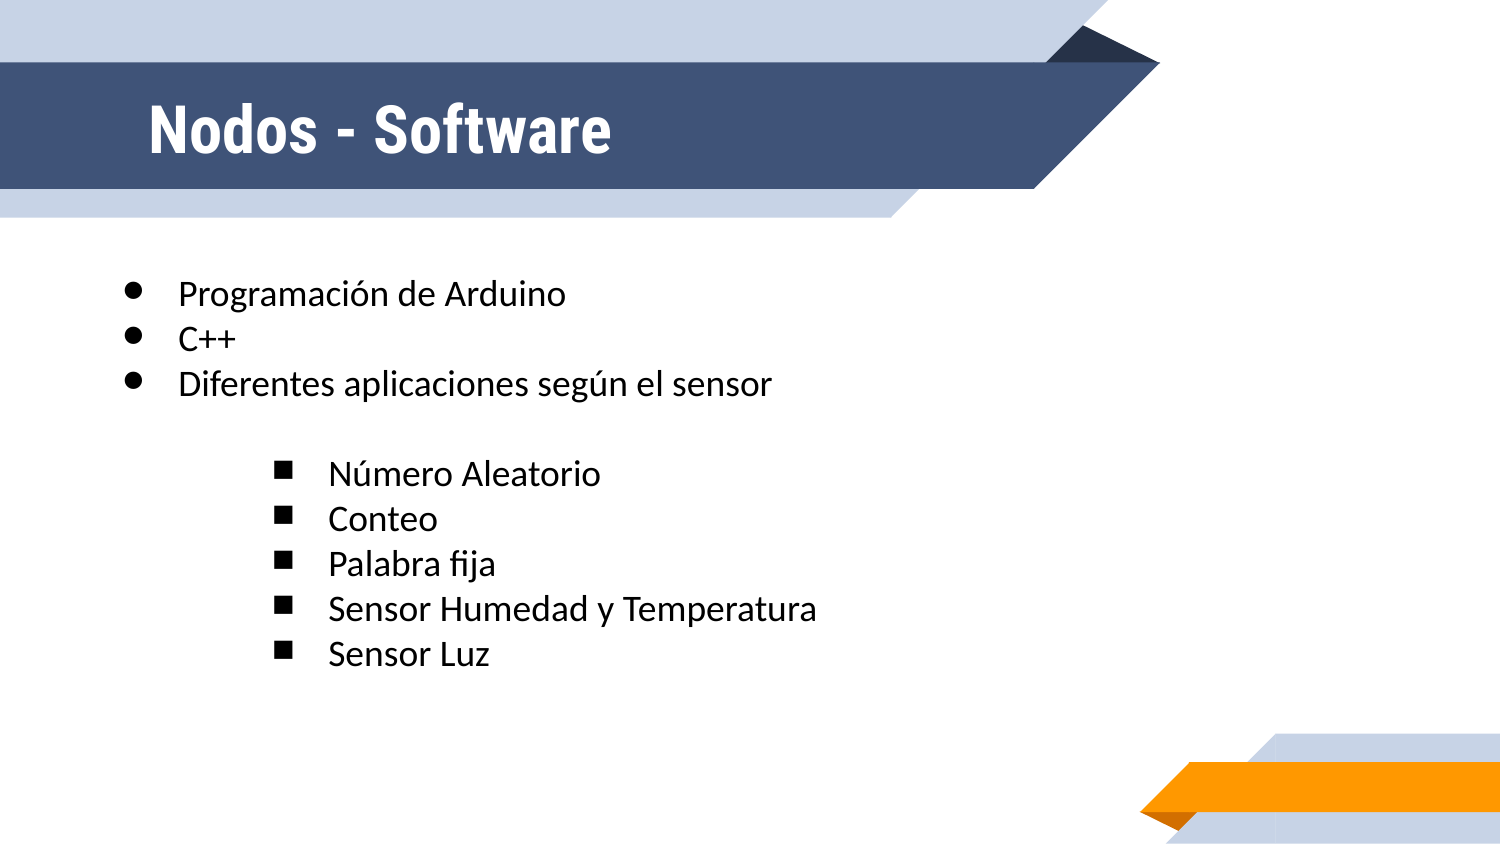

# Nodos - Software
Programación de Arduino
C++
Diferentes aplicaciones según el sensor

Número Aleatorio
Conteo
Palabra fija
Sensor Humedad y Temperatura
Sensor Luz